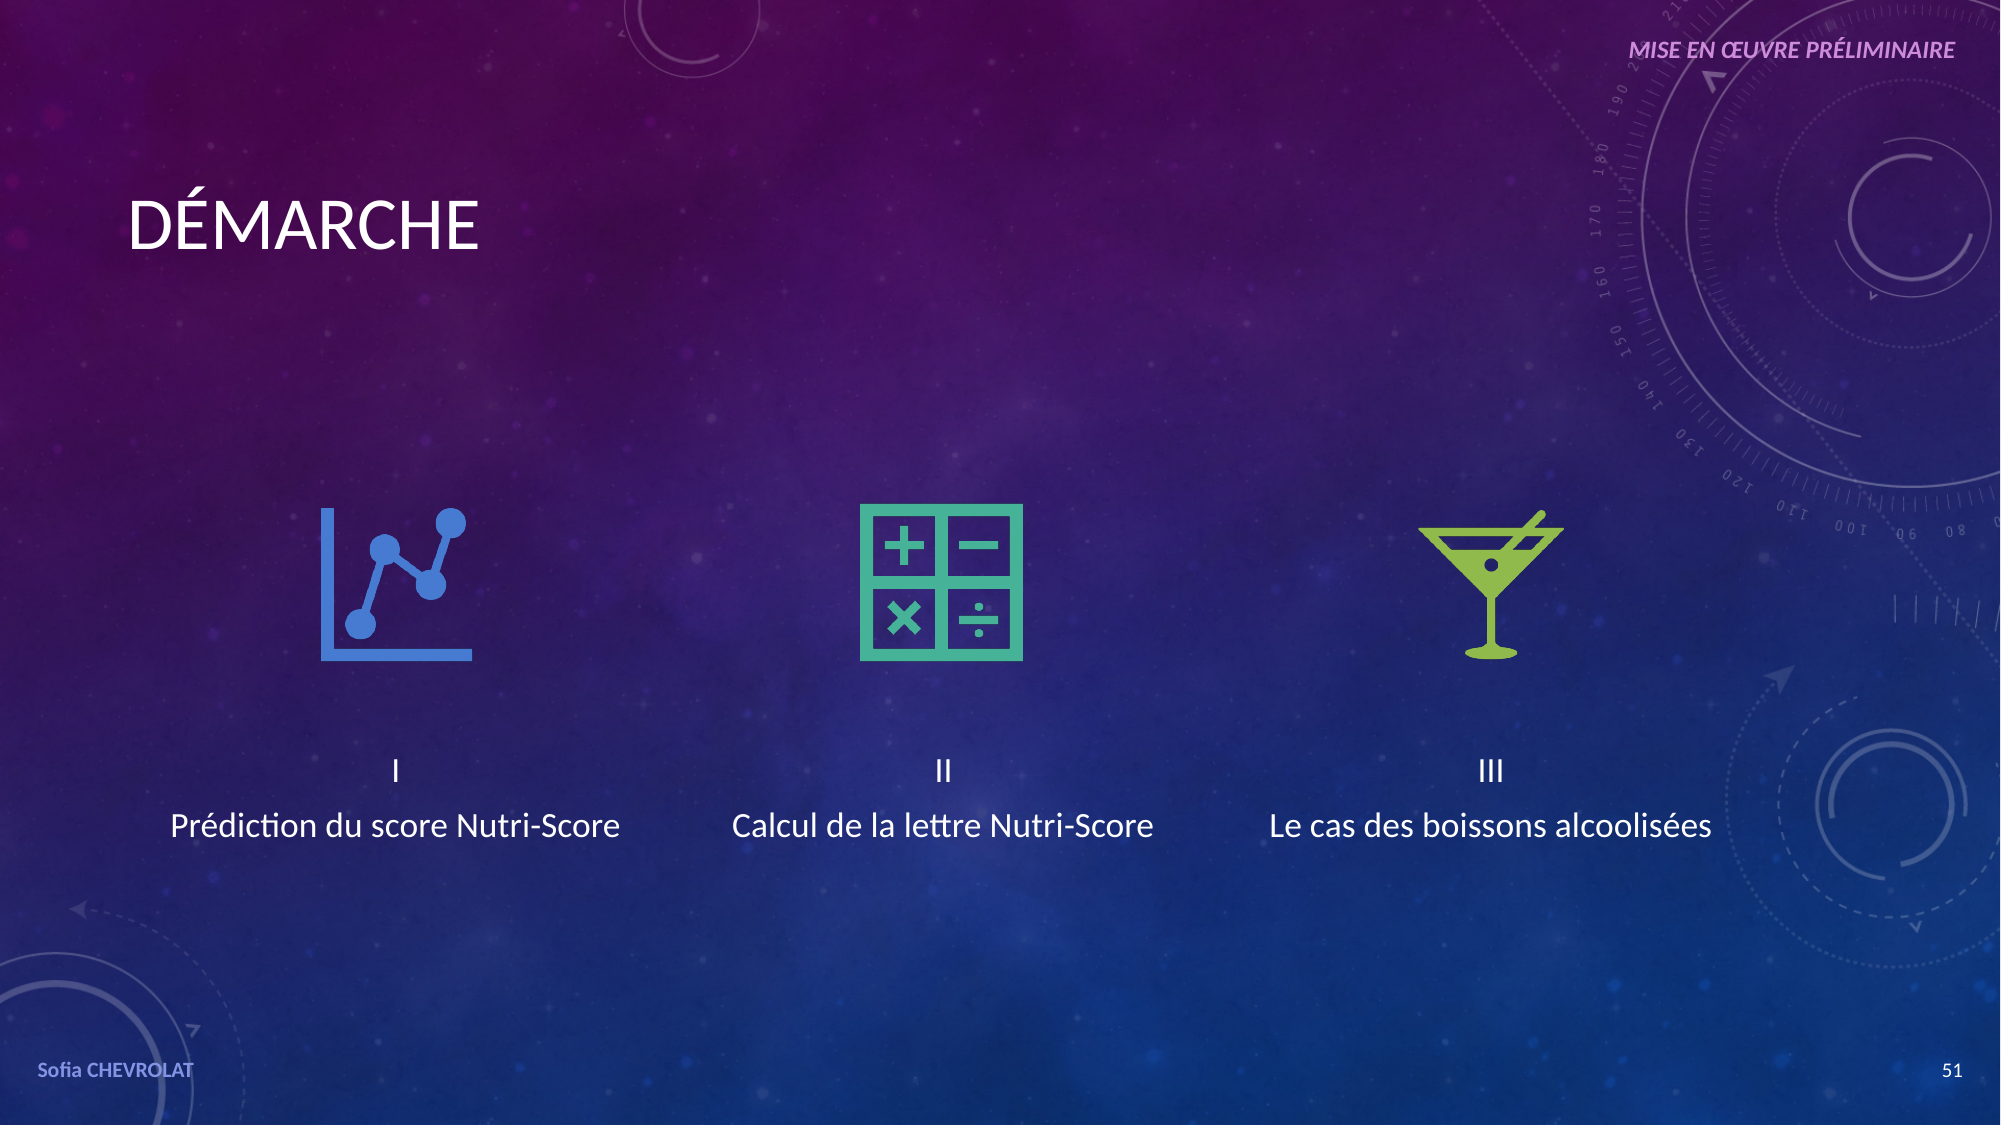

MISE EN ŒUVRE PRÉLIMINAIRE
# Démarche
I
Prédiction du score Nutri-Score
II
Calcul de la lettre Nutri-Score
III
Le cas des boissons alcoolisées
Sofia CHEVROLAT
51